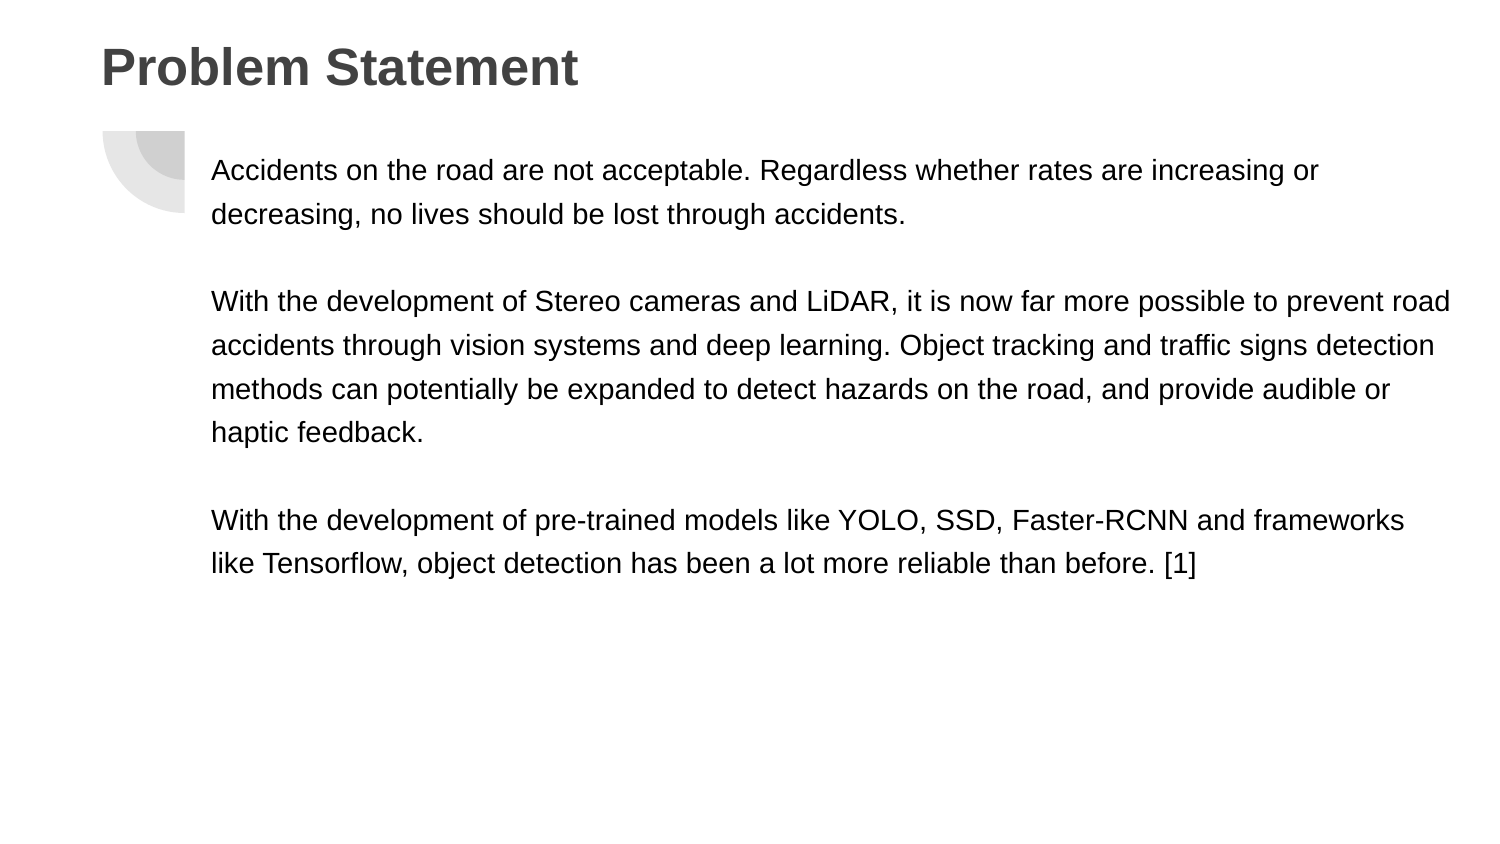

# Problem Statement
Accidents on the road are not acceptable. Regardless whether rates are increasing or decreasing, no lives should be lost through accidents.

With the development of Stereo cameras and LiDAR, it is now far more possible to prevent road accidents through vision systems and deep learning. Object tracking and traffic signs detection methods can potentially be expanded to detect hazards on the road, and provide audible or haptic feedback.

With the development of pre-trained models like YOLO, SSD, Faster-RCNN and frameworks like Tensorflow, object detection has been a lot more reliable than before. [1]